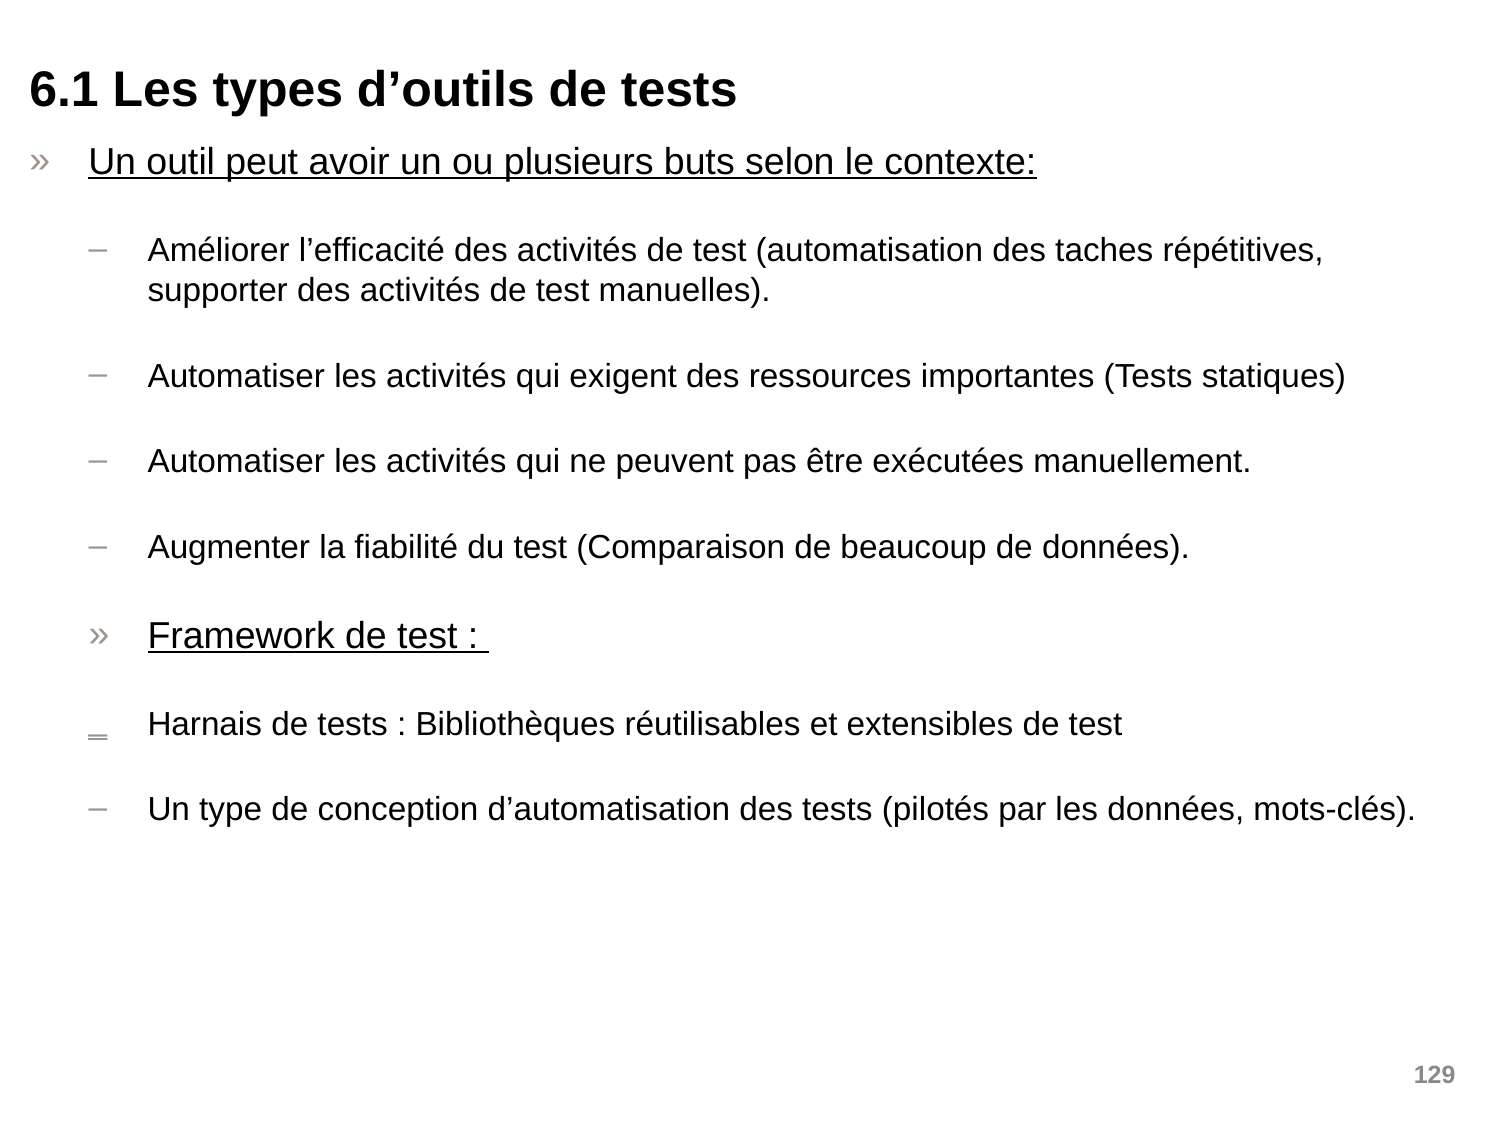

6.1 Les types d’outils de tests
Un outil peut avoir un ou plusieurs buts selon le contexte:
Améliorer l’efficacité des activités de test (automatisation des taches répétitives, supporter des activités de test manuelles).
Automatiser les activités qui exigent des ressources importantes (Tests statiques)
Automatiser les activités qui ne peuvent pas être exécutées manuellement.
Augmenter la fiabilité du test (Comparaison de beaucoup de données).
Framework de test :
Harnais de tests : Bibliothèques réutilisables et extensibles de test
Un type de conception d’automatisation des tests (pilotés par les données, mots-clés).

129